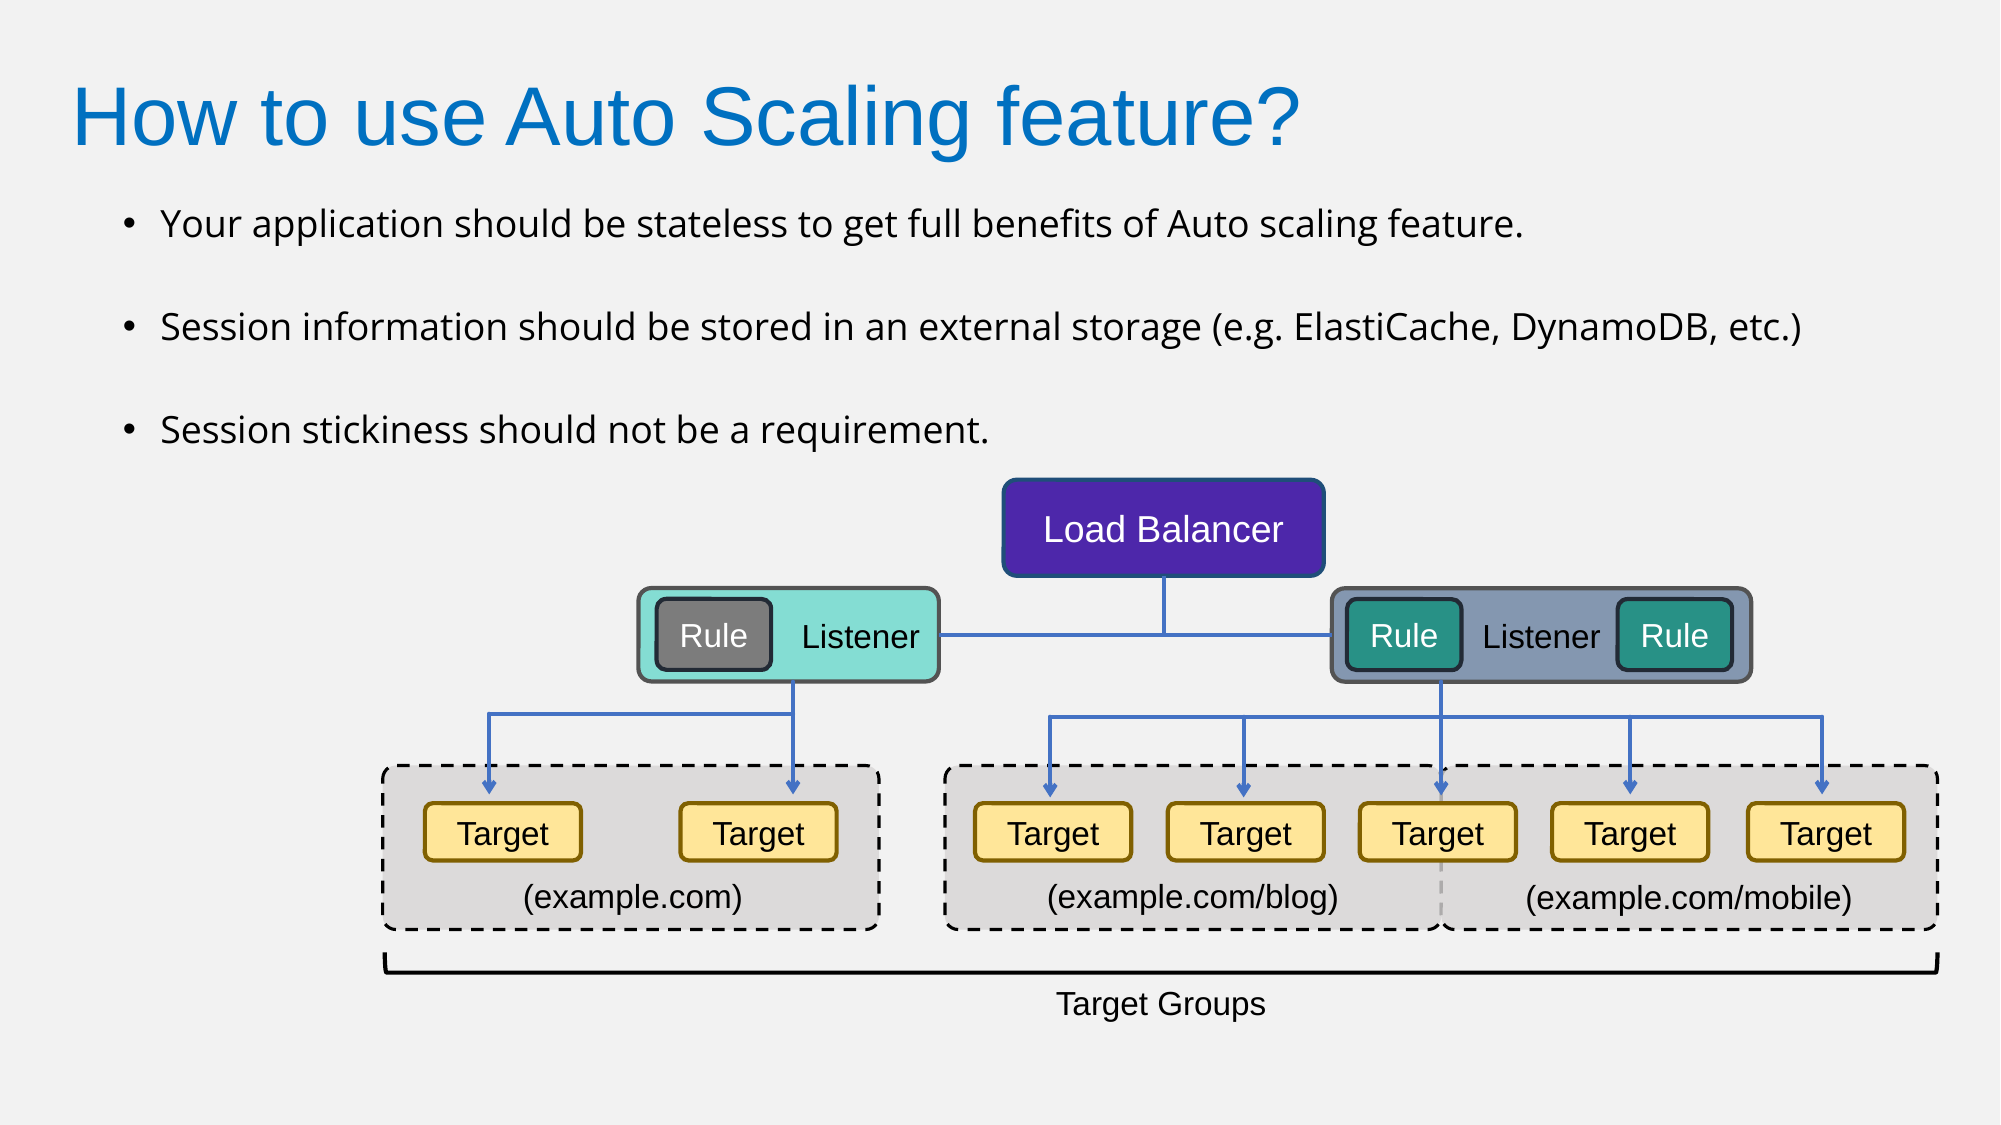

# How to use Auto Scaling feature?
Your application should be stateless to get full benefits of Auto scaling feature.
Session information should be stored in an external storage (e.g. ElastiCache, DynamoDB, etc.)
Session stickiness should not be a requirement.

Load Balancer
Listener
Listener
Rule
Rule
Rule

Target
Target
Target
Target
Target
Target
Target
(example.com)
(example.com/blog)
(example.com/mobile)
Target Groups